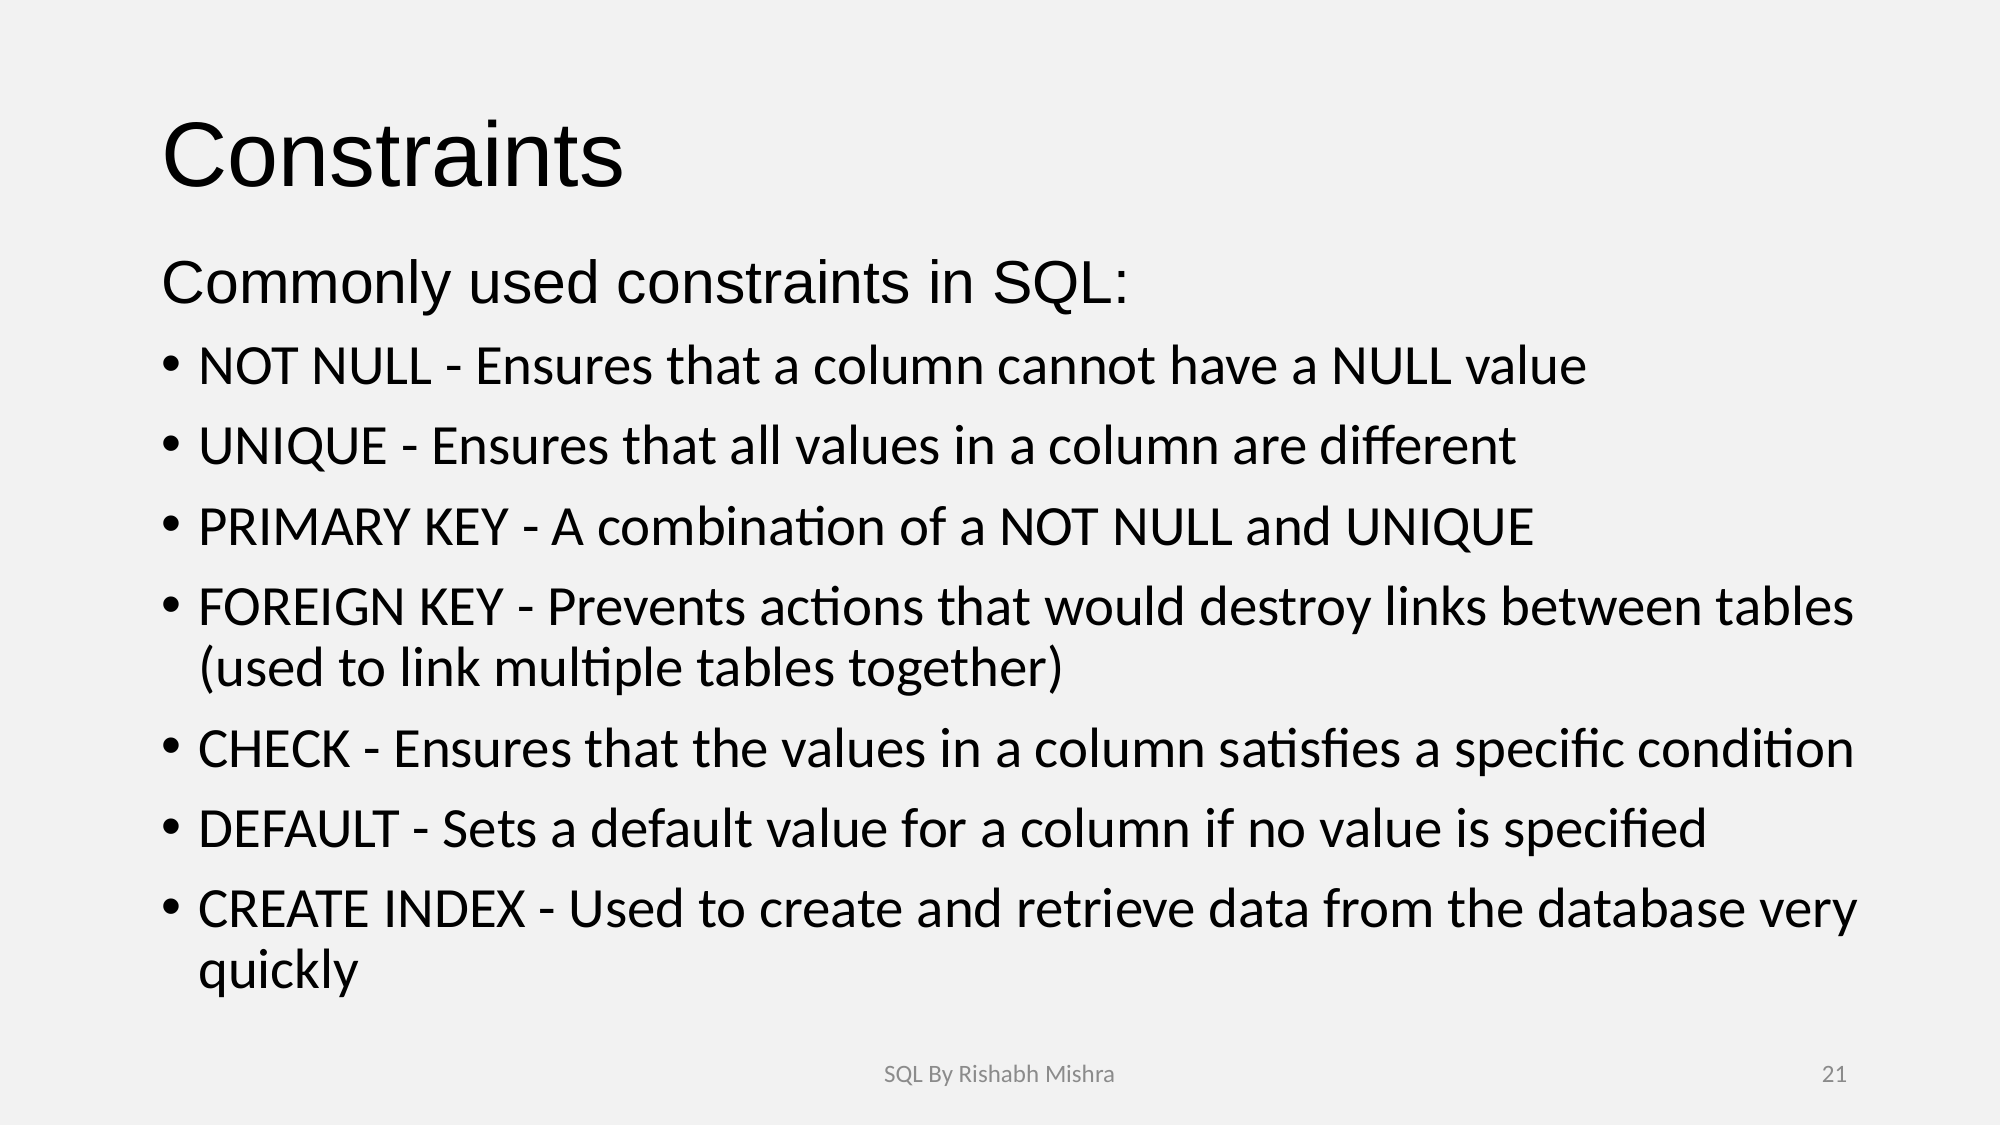

# Constraints
Commonly used constraints in SQL:
NOT NULL - Ensures that a column cannot have a NULL value
UNIQUE - Ensures that all values in a column are different
PRIMARY KEY - A combination of a NOT NULL and UNIQUE
FOREIGN KEY - Prevents actions that would destroy links between tables (used to link multiple tables together)
CHECK - Ensures that the values in a column satisfies a specific condition
DEFAULT - Sets a default value for a column if no value is specified
CREATE INDEX - Used to create and retrieve data from the database very quickly

SQL By Rishabh Mishra
21